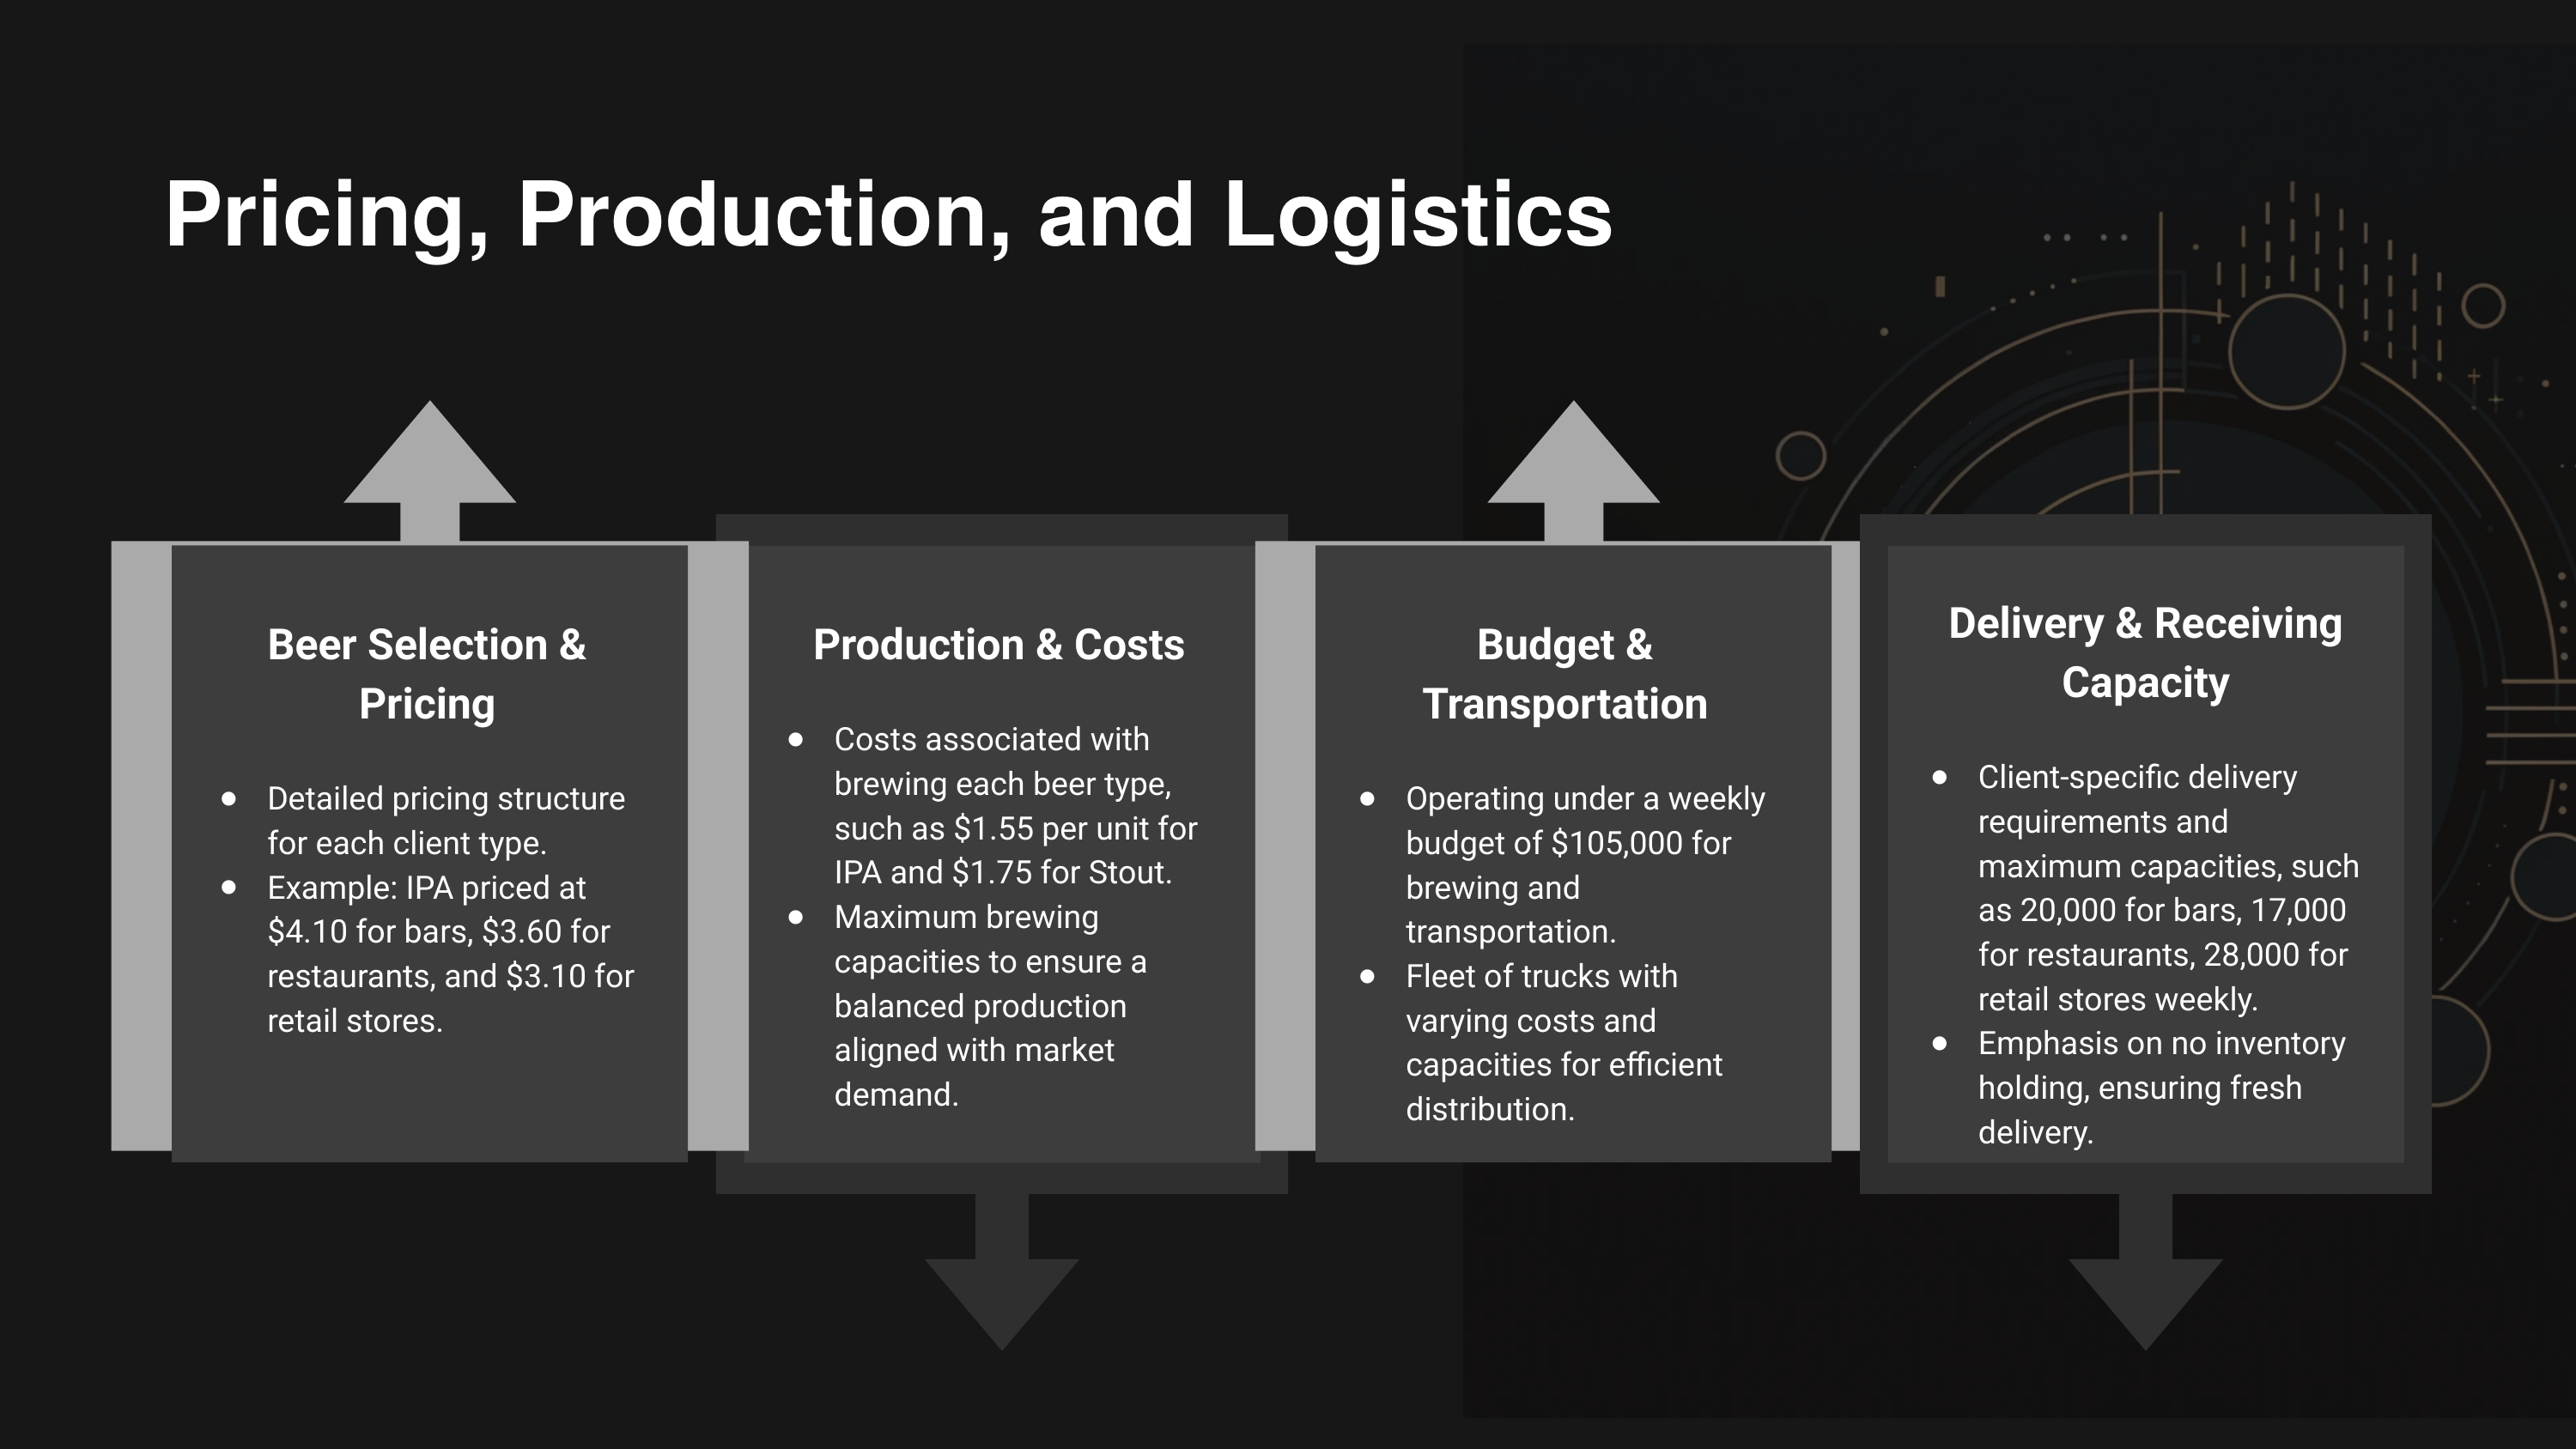

Pricing, Production, and Logistics

Beer Selection & Pricing

Detailed pricing structure for each client type.
Example: IPA priced at $4.10 for bars, $3.60 for restaurants, and $3.10 for retail stores.

Budget & Transportation

Operating under a weekly budget of $105,000 for brewing and transportation.
Fleet of trucks with varying costs and capacities for efficient distribution.

Production & Costs

Costs associated with brewing each beer type, such as $1.55 per unit for IPA and $1.75 for Stout.
Maximum brewing capacities to ensure a balanced production aligned with market demand.

Delivery & Receiving Capacity

Client-specific delivery requirements and maximum capacities, such as 20,000 for bars, 17,000 for restaurants, 28,000 for retail stores weekly.
Emphasis on no inventory holding, ensuring fresh delivery.